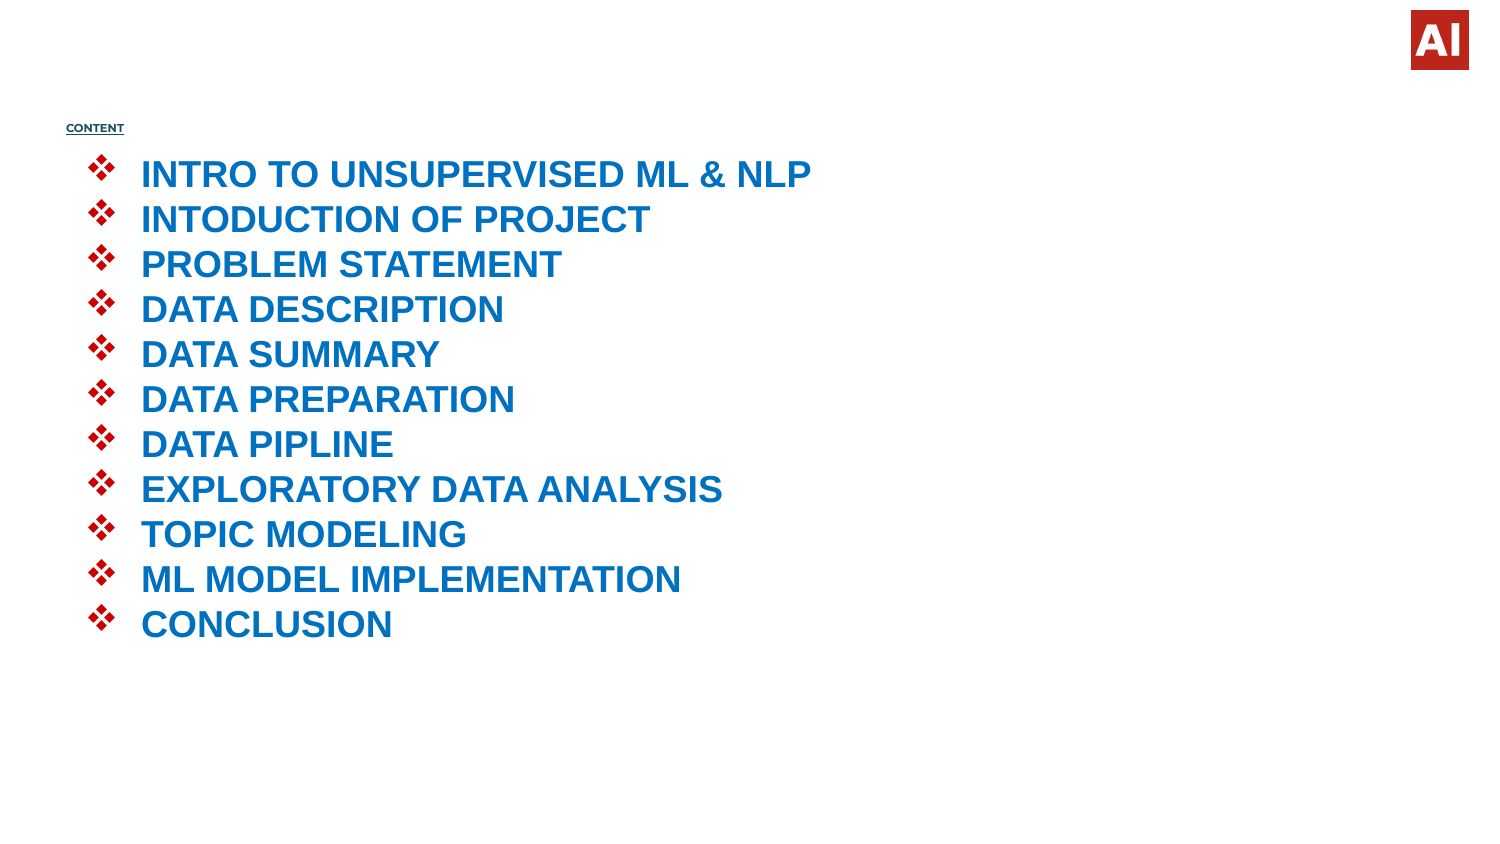

# CONTENT
INTRO TO UNSUPERVISED ML & NLP
INTODUCTION OF PROJECT
PROBLEM STATEMENT
DATA DESCRIPTION
DATA SUMMARY
DATA PREPARATION
DATA PIPLINE
EXPLORATORY DATA ANALYSIS
TOPIC MODELING
ML MODEL IMPLEMENTATION
CONCLUSION